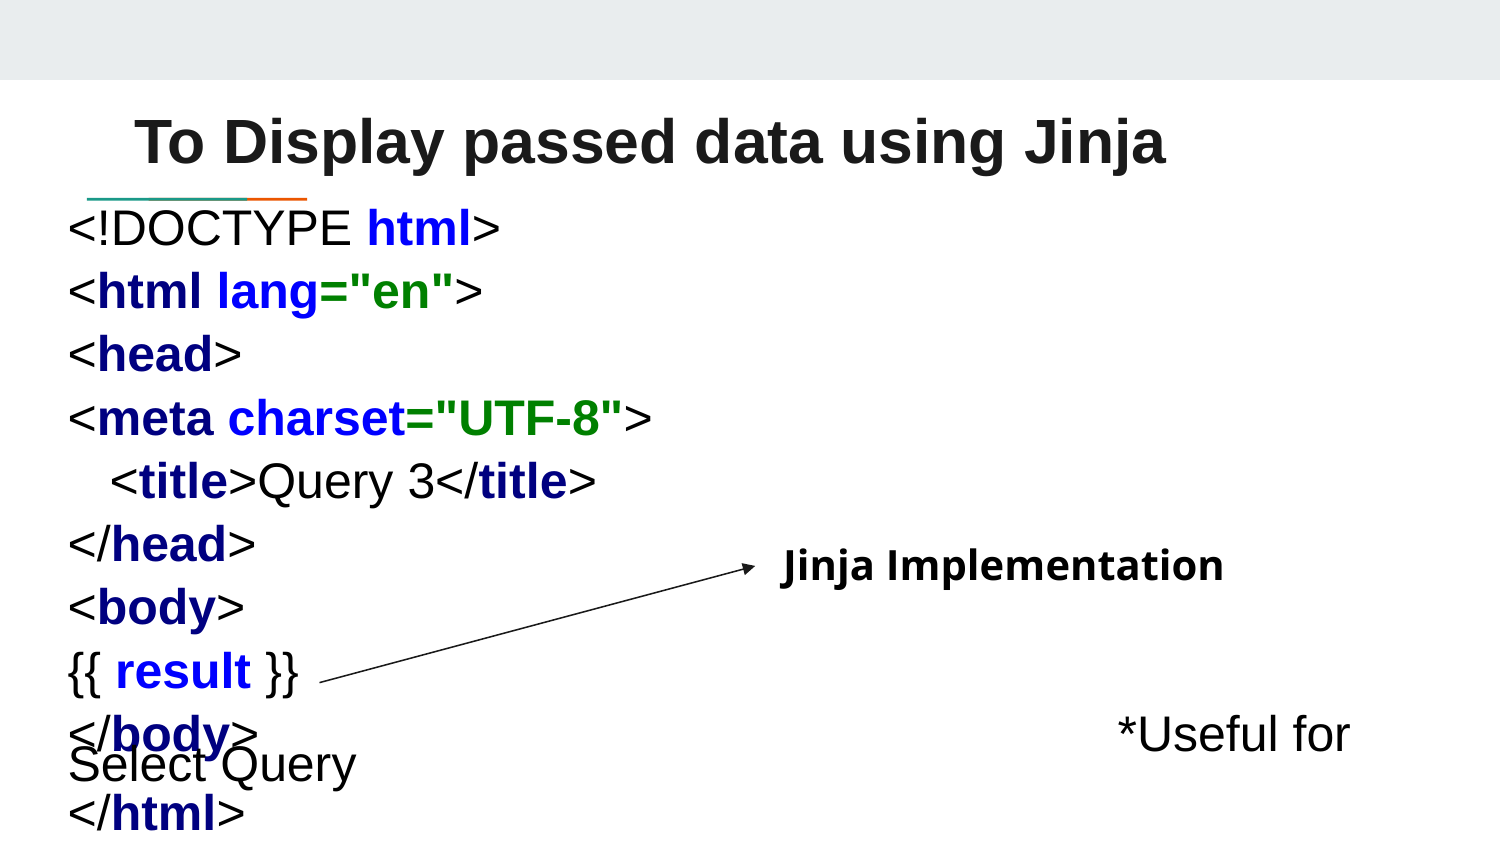

# To Display passed data using Jinja
<!DOCTYPE html>
<html lang="en">
<head>
<meta charset="UTF-8">
   <title>Query 3</title>
</head>
<body>
{{ result }}
</body>						*Useful for Select Query
</html>

Jinja Implementation